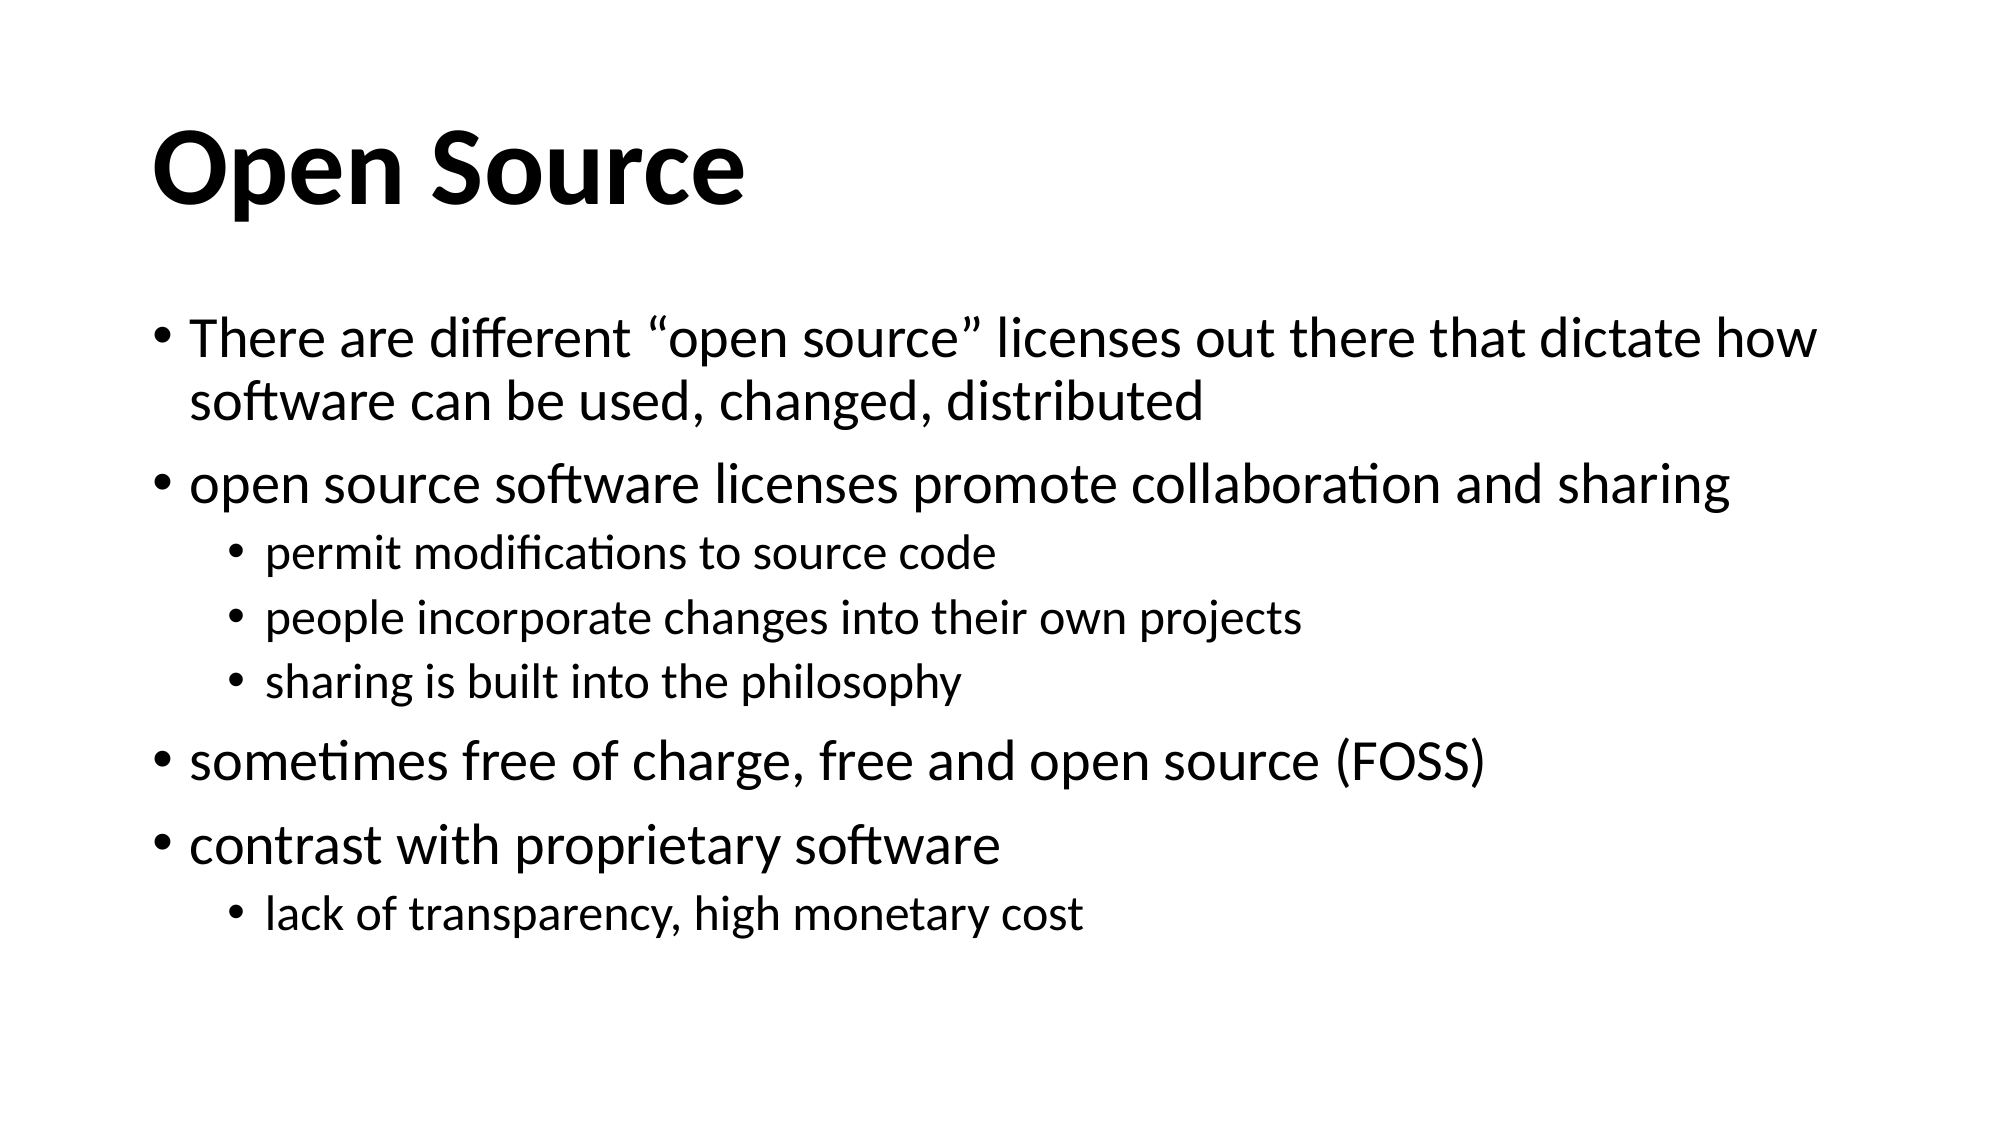

# Open Source
There are different “open source” licenses out there that dictate how software can be used, changed, distributed
open source software licenses promote collaboration and sharing
permit modifications to source code
people incorporate changes into their own projects
sharing is built into the philosophy
sometimes free of charge, free and open source (FOSS)
contrast with proprietary software
lack of transparency, high monetary cost